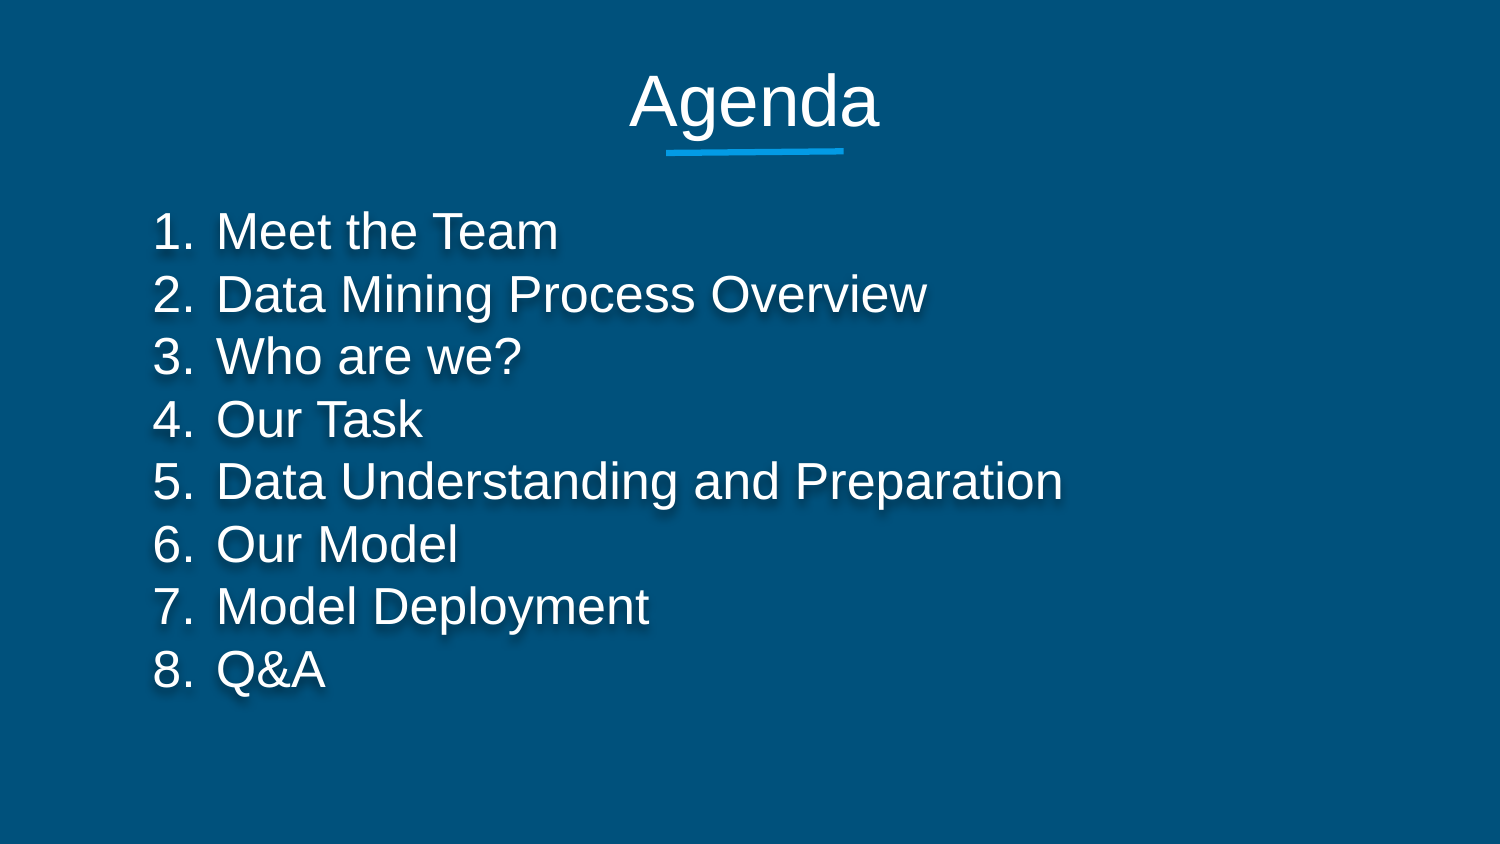

Agenda
Meet the Team
Data Mining Process Overview
Who are we?
Our Task
Data Understanding and Preparation
Our Model
Model Deployment
Q&A